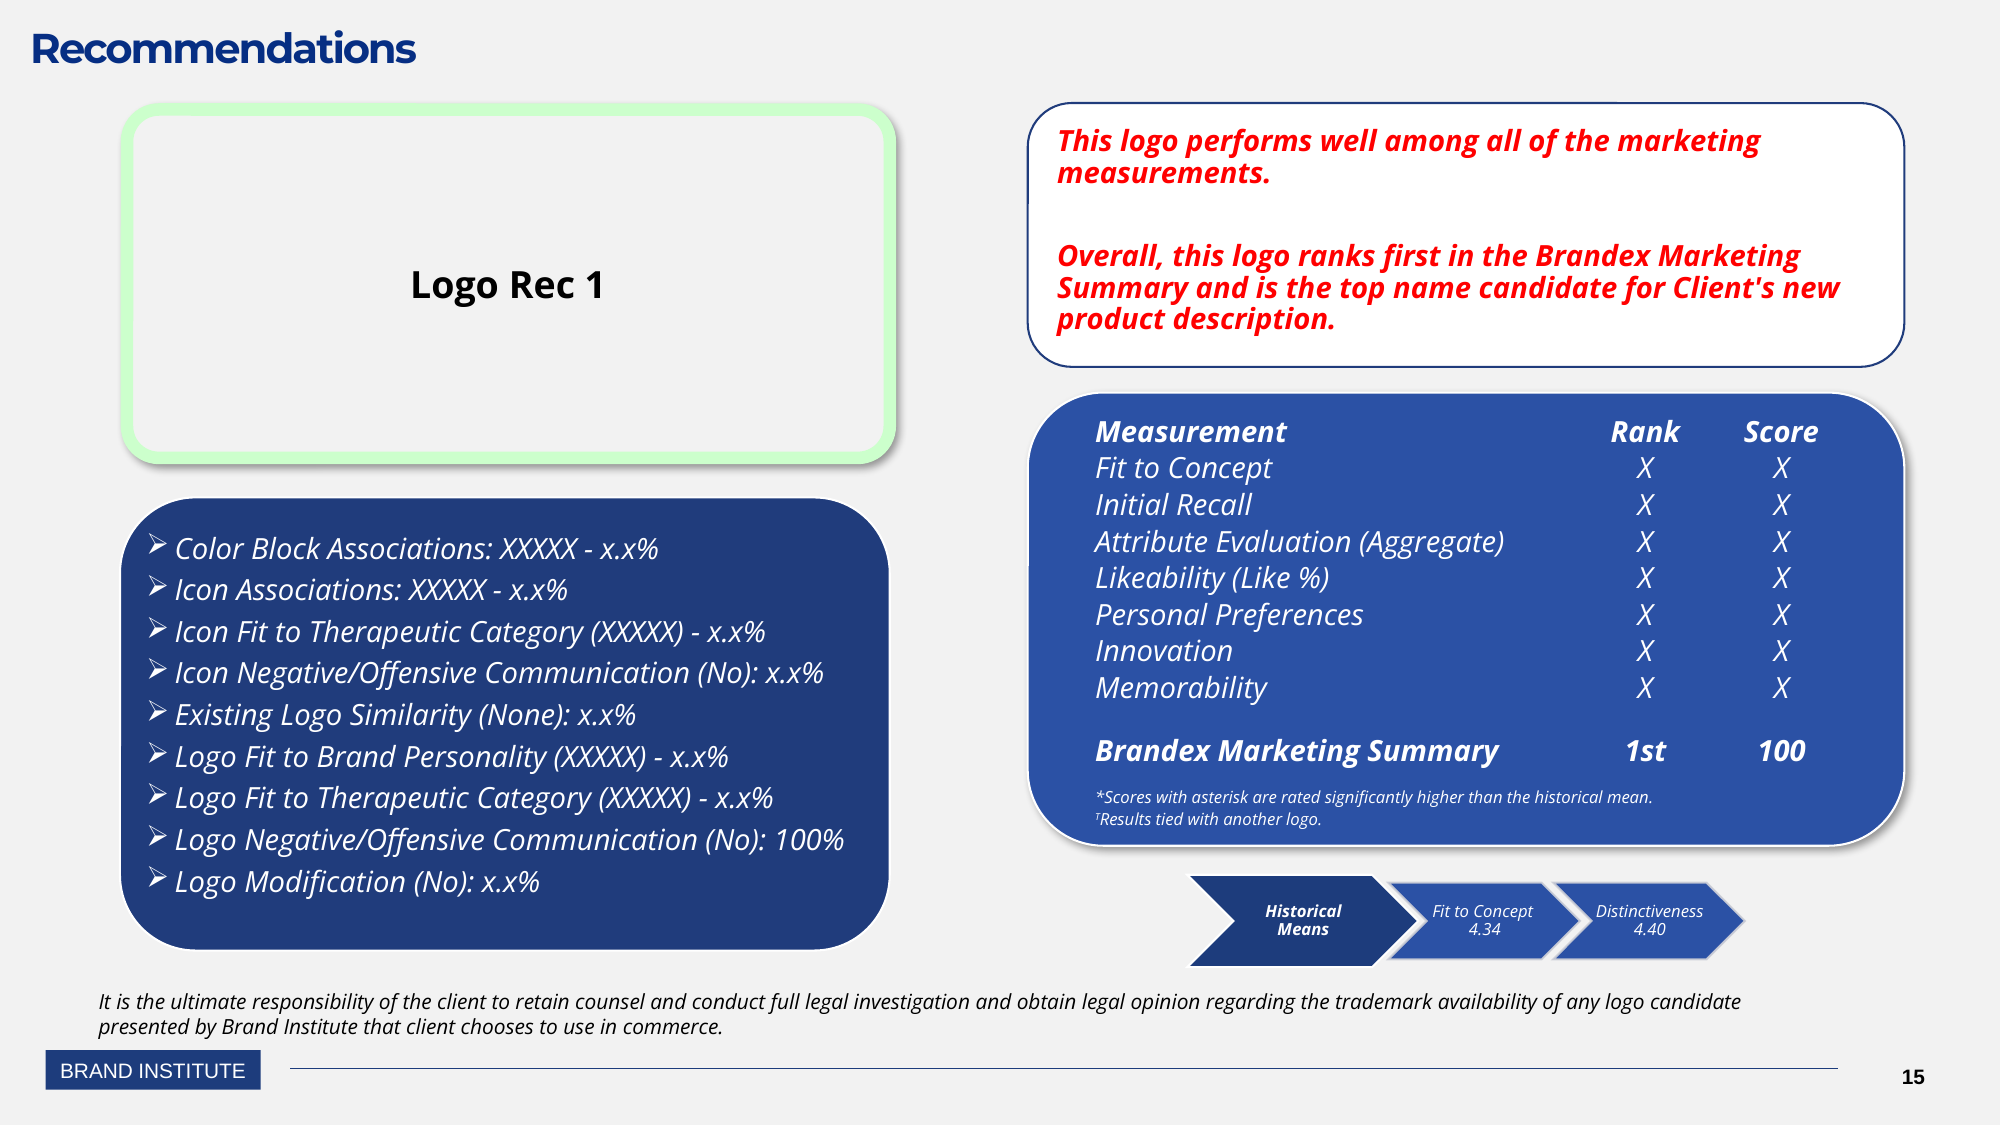

# Recommendations

This logo performs well among all of the marketing measurements.

Overall, this logo ranks first in the Brandex Marketing Summary and is the top name candidate for Client's new product description.
Logo Rec 1

| Measurement | Rank | Score |
| --- | --- | --- |
| Fit to Concept | X | X |
| Initial Recall | X | X |
| Attribute Evaluation (Aggregate) | X | X |
| Likeability (Like %) | X | X |
| Personal Preferences | X | X |
| Innovation | X | X |
| Memorability | X | X |
|  |  |  |
| Brandex Marketing Summary | 1st | 100 |
|  |  |  |
| \*Scores with asterisk are rated significantly higher than the historical mean. |  |  |
| TResults tied with another logo. |  |  |

Color Block Associations: XXXXX - x.x%
Icon Associations: XXXXX - x.x%
Icon Fit to Therapeutic Category (XXXXX) - x.x%
Icon Negative/Offensive Communication (No): x.x%
Existing Logo Similarity (None): x.x%
Logo Fit to Brand Personality (XXXXX) - x.x%
Logo Fit to Therapeutic Category (XXXXX) - x.x%
Logo Negative/Offensive Communication (No): 100%
Logo Modification (No): x.x%

Historical
Means
Fit to Concept
4.34
Distinctiveness
4.40
It is the ultimate responsibility of the client to retain counsel and conduct full legal investigation and obtain legal opinion regarding the trademark availability of any logo candidate presented by Brand Institute that client chooses to use in commerce.